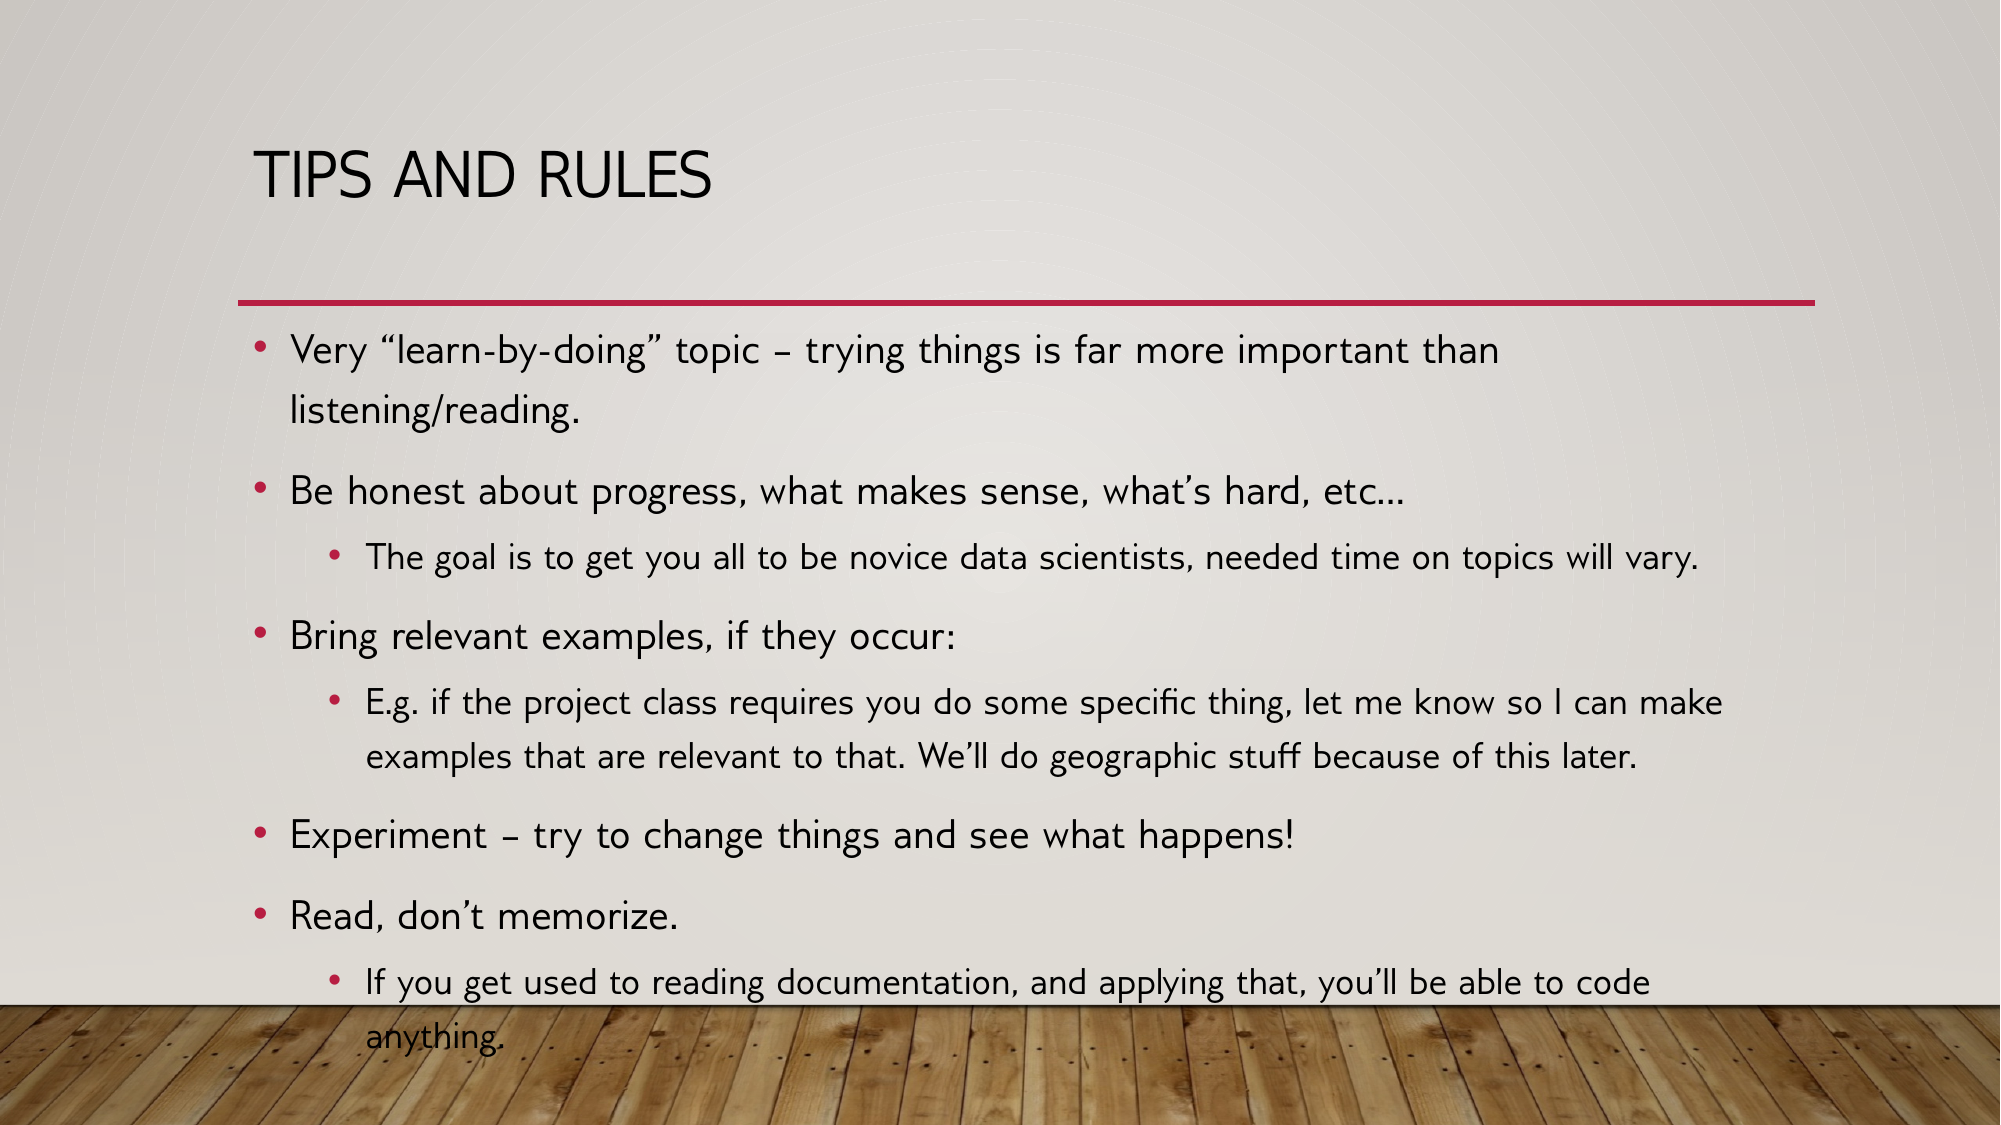

# Tips and Rules
Very “learn-by-doing” topic – trying things is far more important than listening/reading.
Be honest about progress, what makes sense, what’s hard, etc…
The goal is to get you all to be novice data scientists, needed time on topics will vary.
Bring relevant examples, if they occur:
E.g. if the project class requires you do some specific thing, let me know so I can make examples that are relevant to that. We’ll do geographic stuff because of this later.
Experiment – try to change things and see what happens!
Read, don’t memorize.
If you get used to reading documentation, and applying that, you’ll be able to code anything.